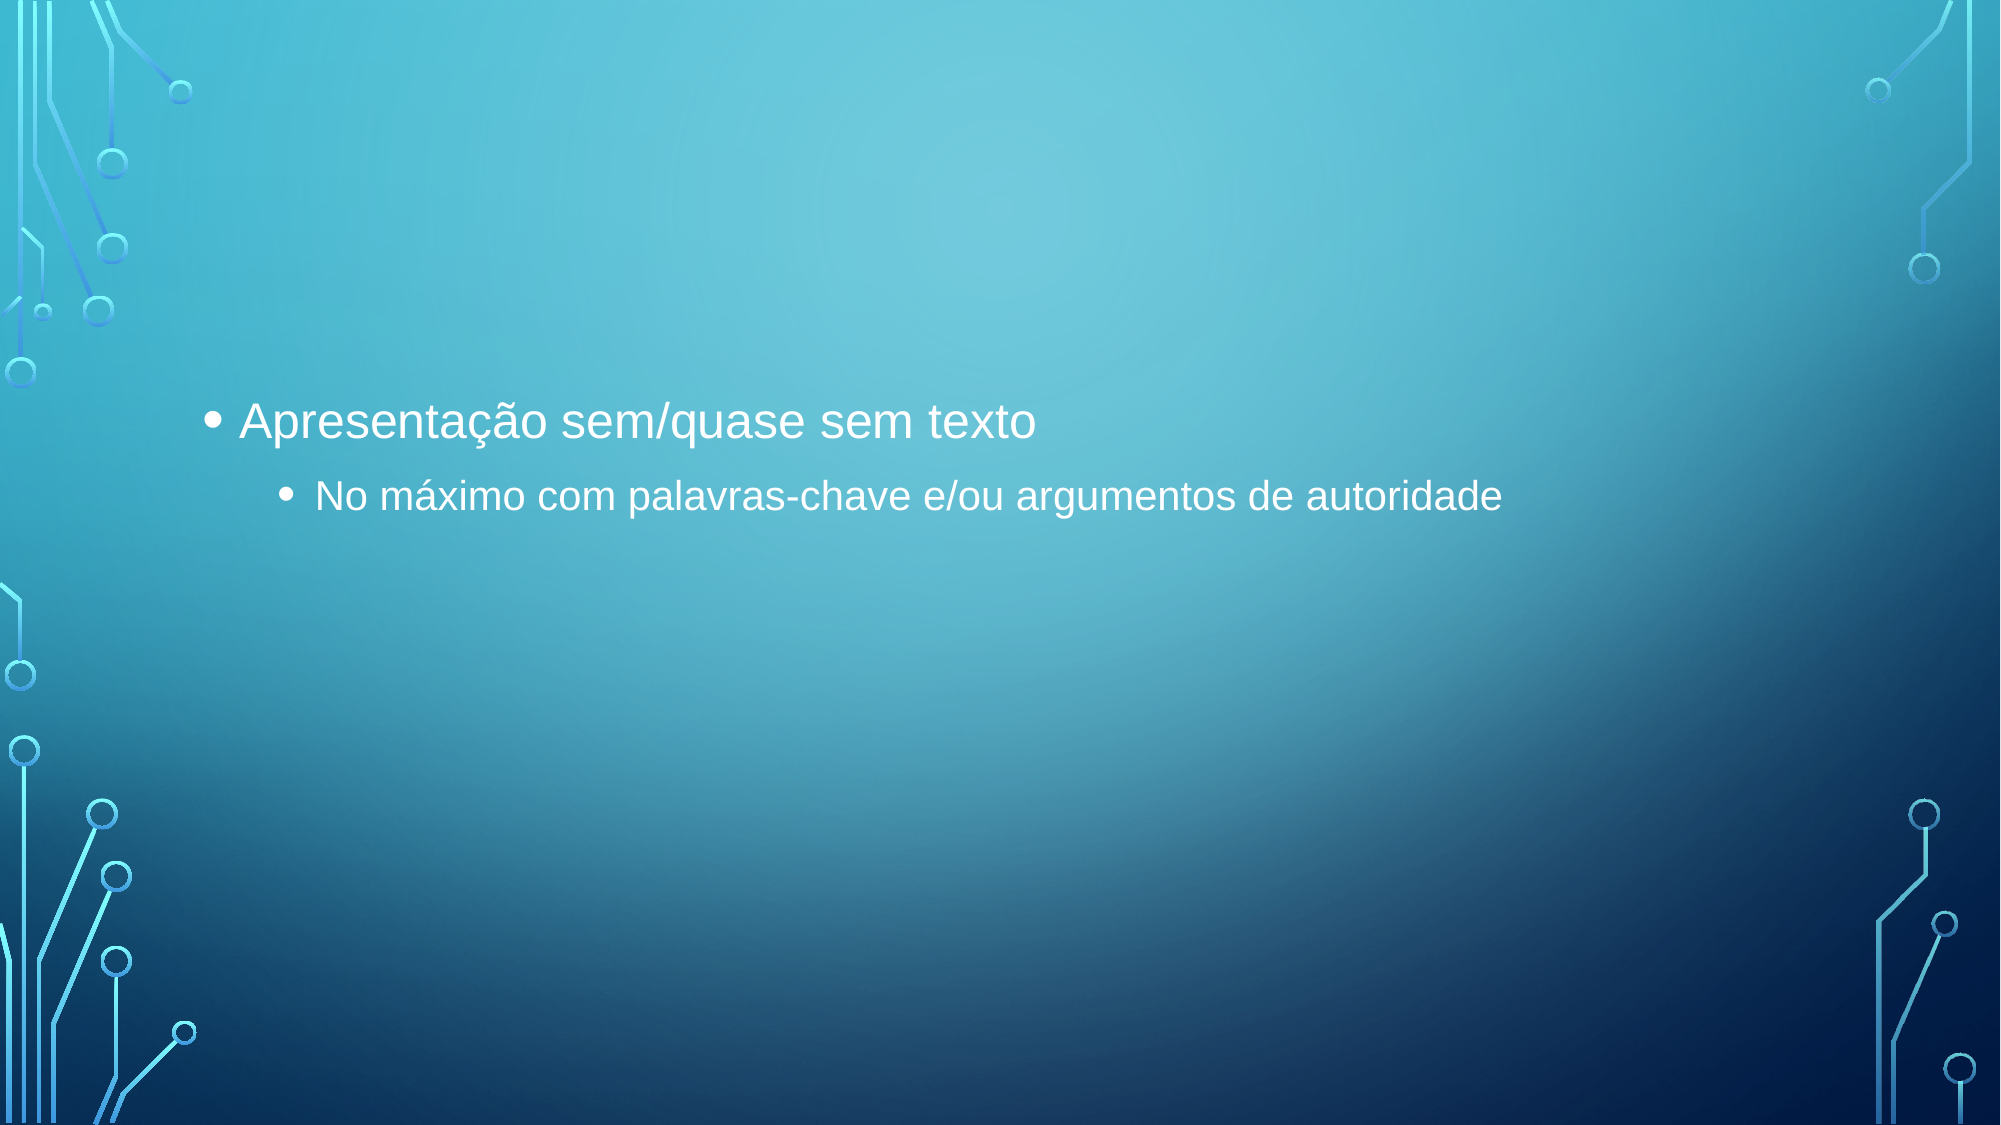

#
Apresentação sem/quase sem texto
No máximo com palavras-chave e/ou argumentos de autoridade